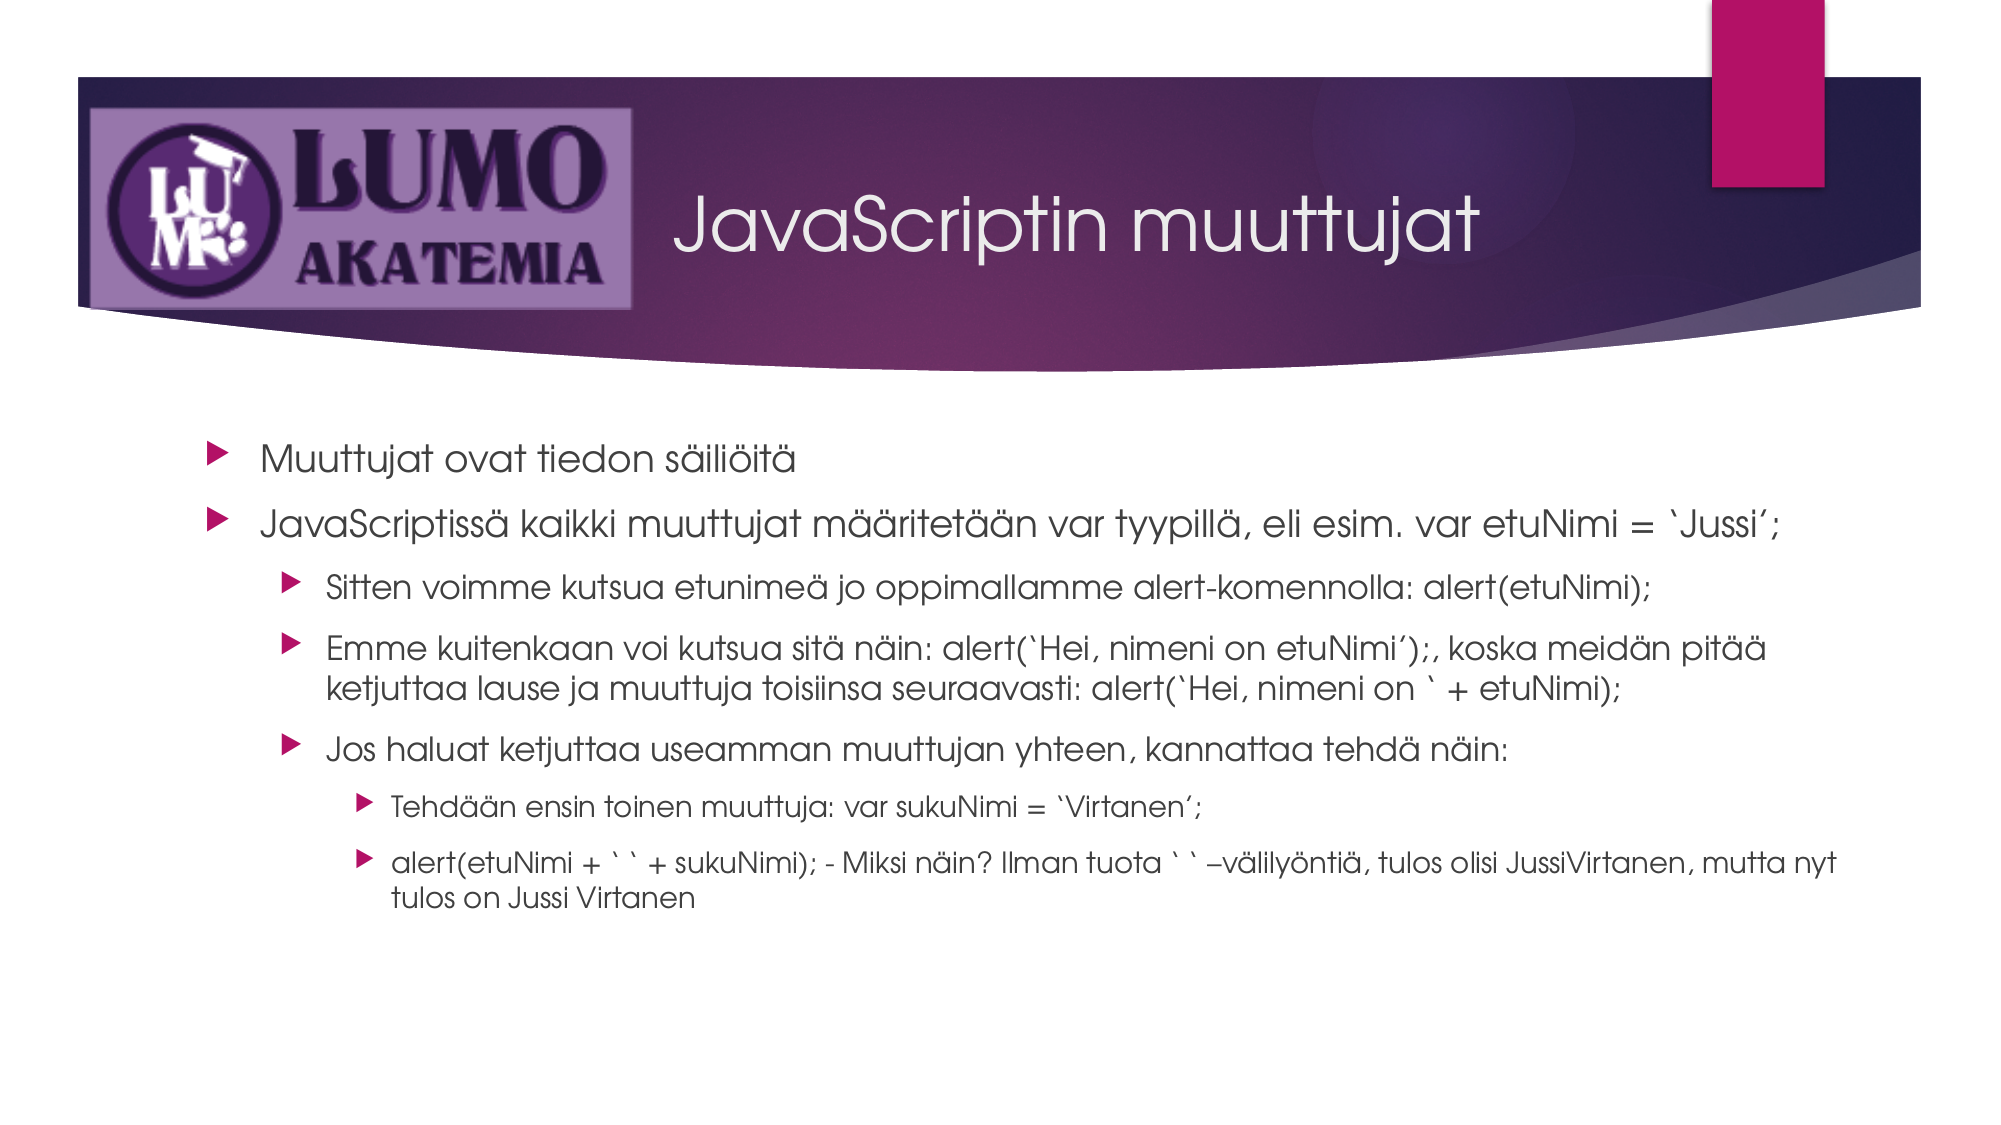

# JavaScriptin muuttujat
Muuttujat ovat tiedon säiliöitä
JavaScriptissä kaikki muuttujat määritetään var tyypillä, eli esim. var etuNimi = ‘Jussi’;
Sitten voimme kutsua etunimeä jo oppimallamme alert-komennolla: alert(etuNimi);
Emme kuitenkaan voi kutsua sitä näin: alert(‘Hei, nimeni on etuNimi’);, koska meidän pitää ketjuttaa lause ja muuttuja toisiinsa seuraavasti: alert(‘Hei, nimeni on ‘ + etuNimi);
Jos haluat ketjuttaa useamman muuttujan yhteen, kannattaa tehdä näin:
Tehdään ensin toinen muuttuja: var sukuNimi = ‘Virtanen’;
alert(etuNimi + ‘ ‘ + sukuNimi); - Miksi näin? Ilman tuota ‘ ‘ –välilyöntiä, tulos olisi JussiVirtanen, mutta nyt tulos on Jussi Virtanen